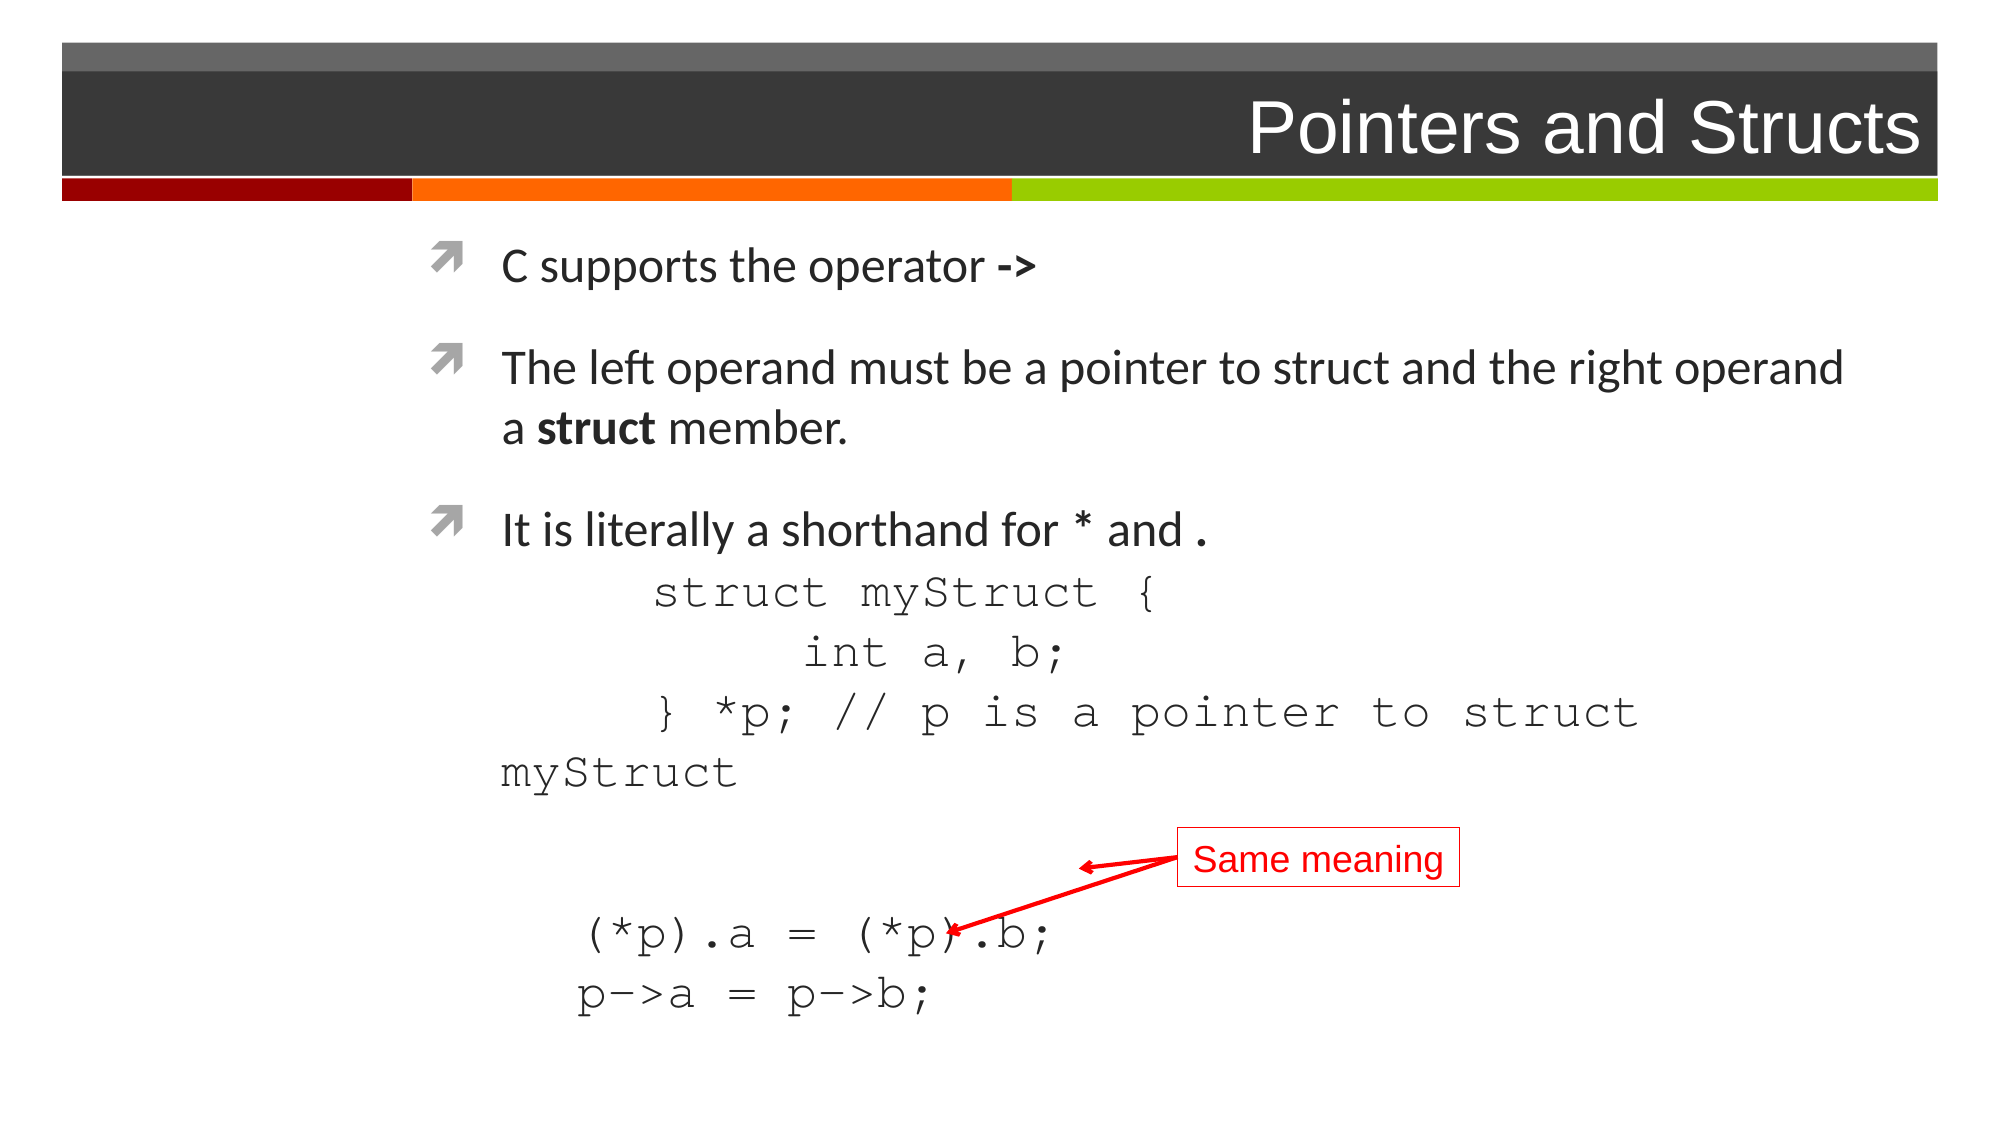

# Pointers and Structs
C supports the operator ->
The left operand must be a pointer to struct and the right operand a struct member.
It is literally a shorthand for * and .
	struct myStruct {
		int a, b;
	} *p; // p is a pointer to struct myStruct
	(*p).a = (*p).b;
	p->a = p->b;
Same meaning